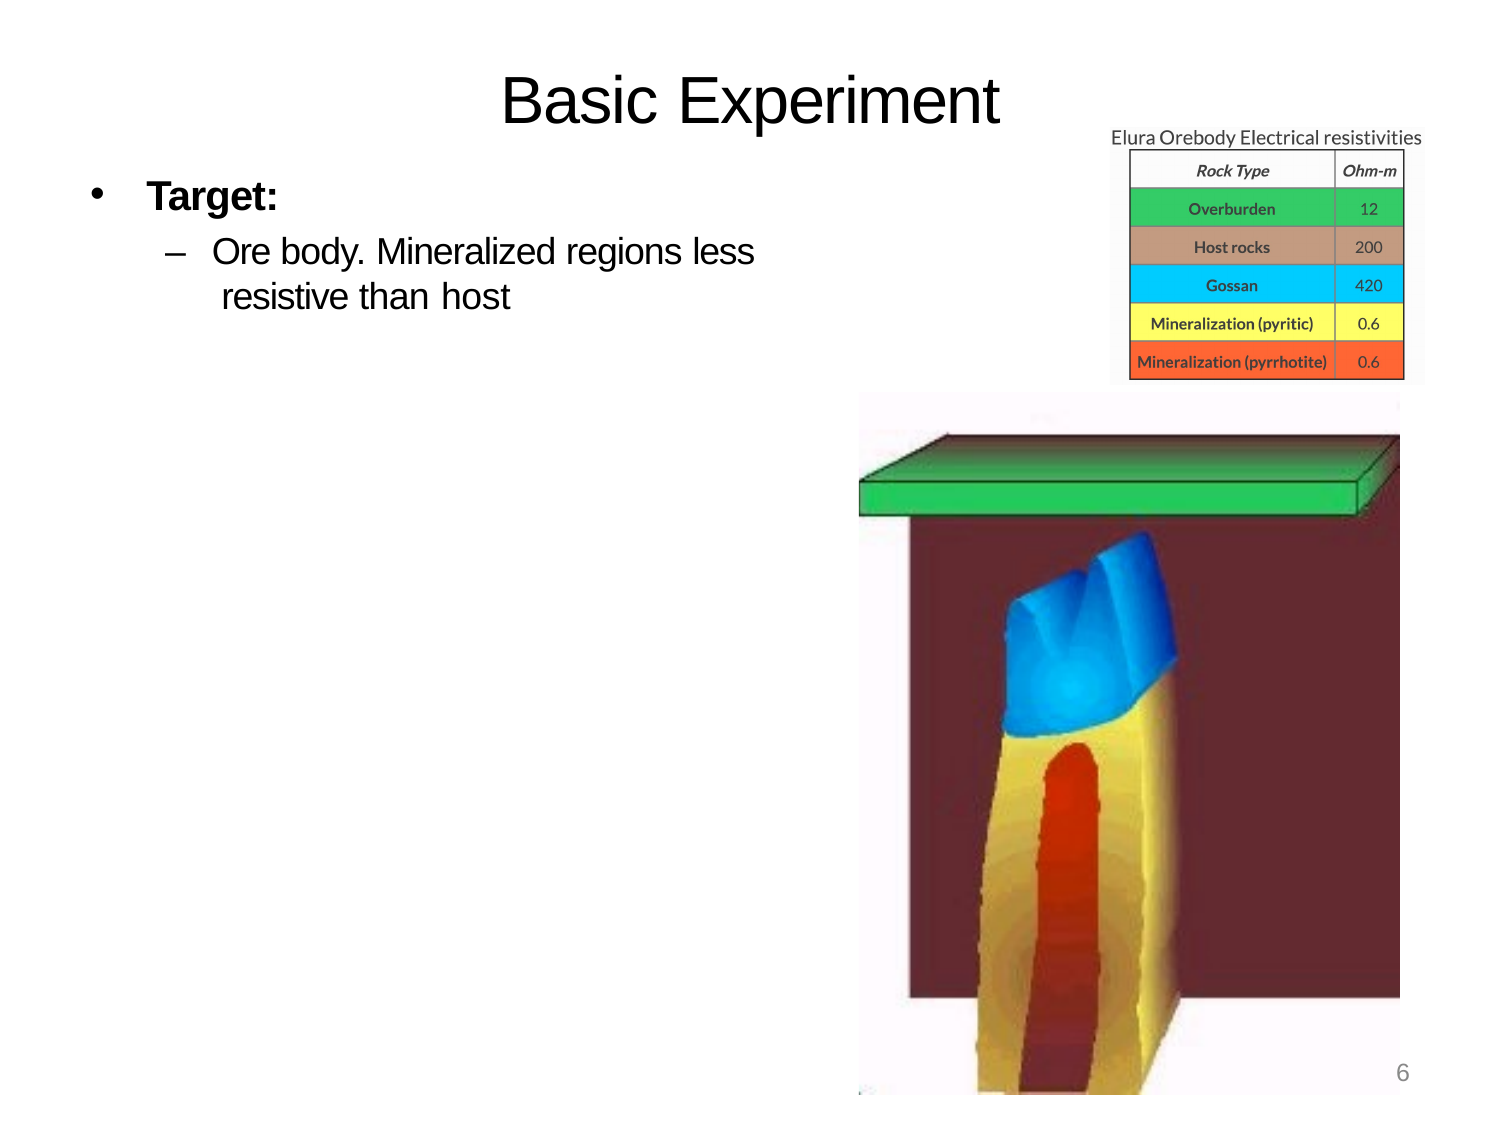

# Basic Experiment

Target:
–	Ore body. Mineralized regions less  resistive than host

6